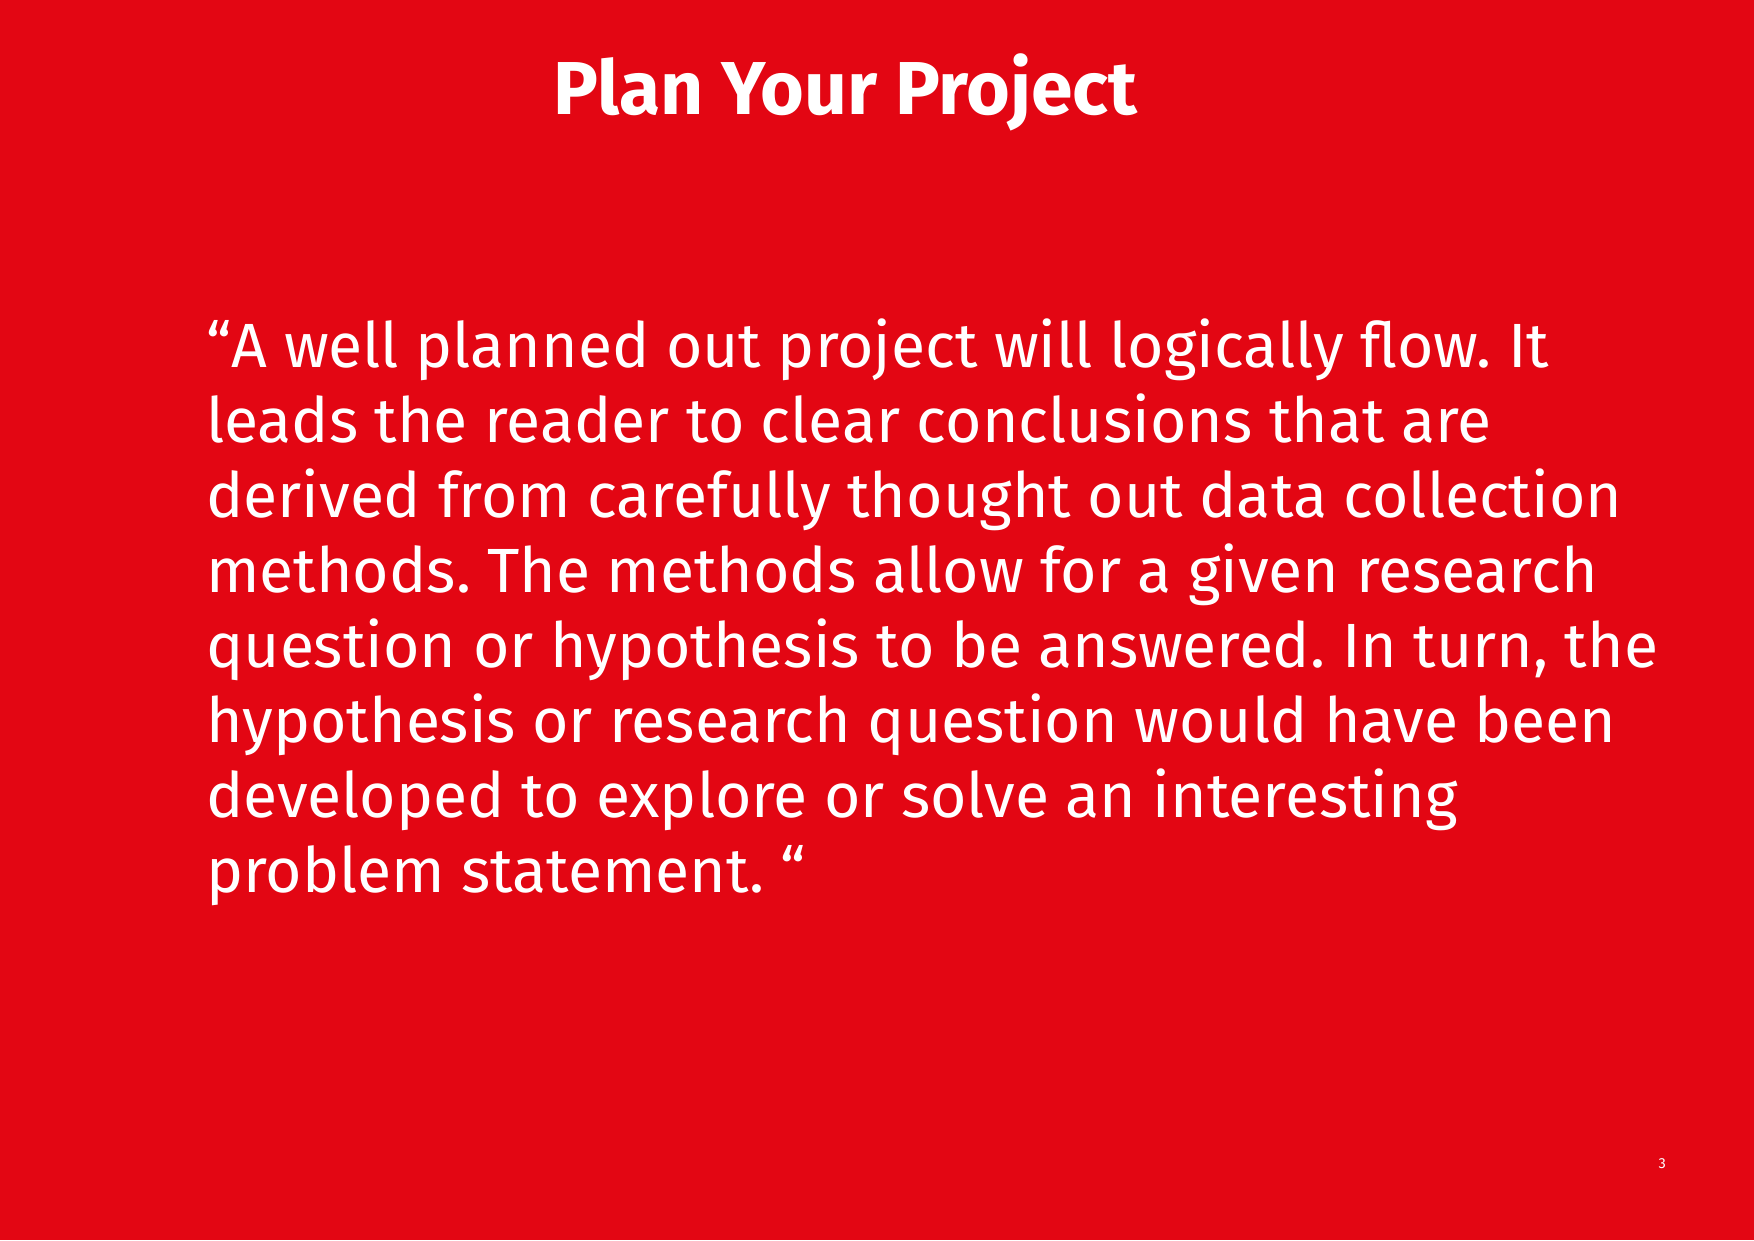

Plan Your Project

“A well planned out project will logically flow. It leads the reader to clear conclusions that are derived from carefully thought out data collection methods. The methods allow for a given research question or hypothesis to be answered. In turn, the hypothesis or research question would have been developed to explore or solve an interesting problem statement. “

3